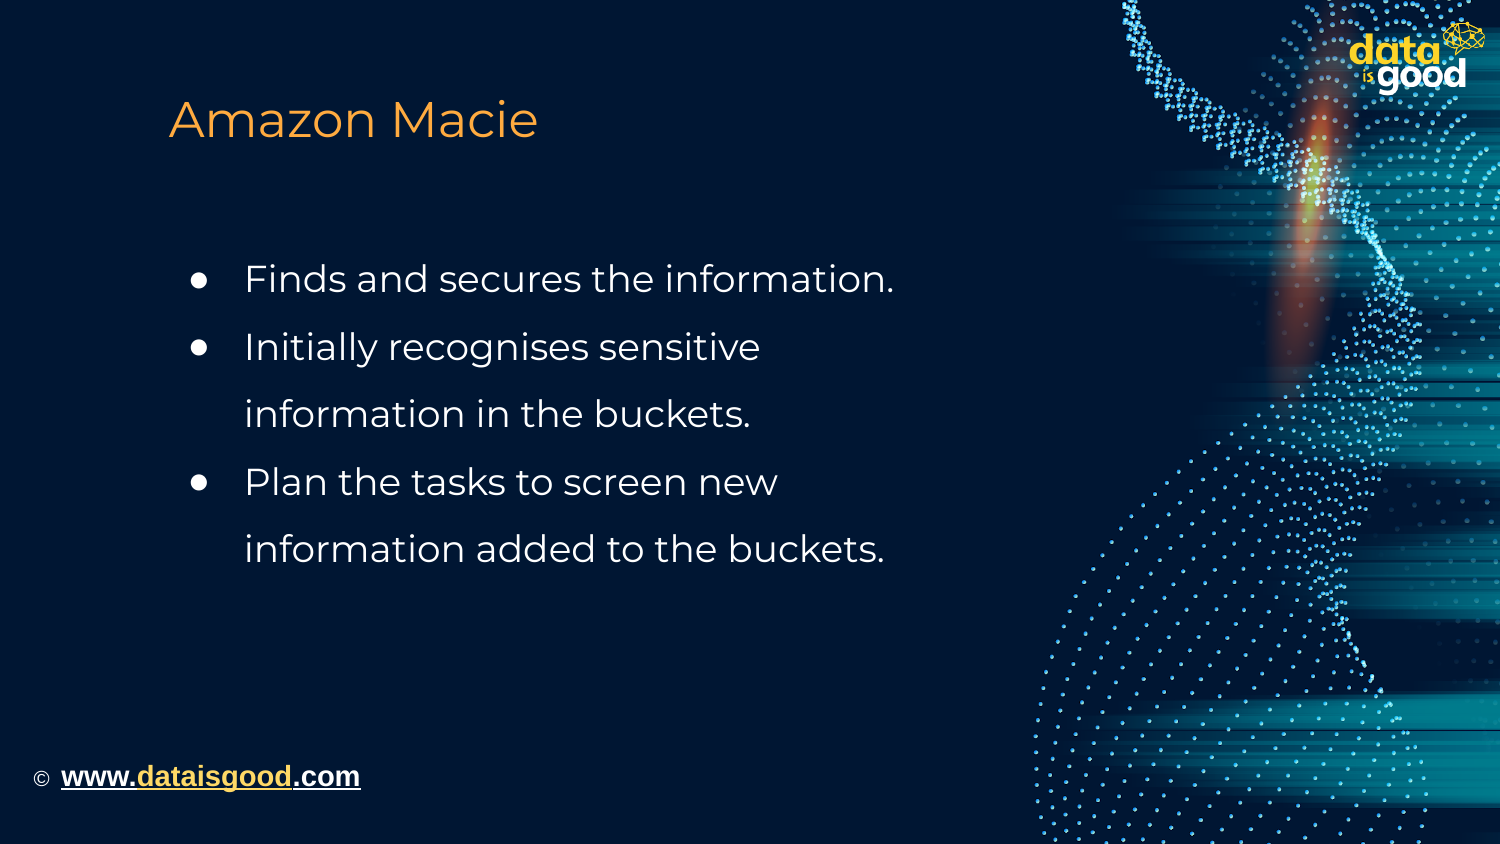

# Amazon Macie
Finds and secures the information.
Initially recognises sensitive information in the buckets.
Plan the tasks to screen new information added to the buckets.